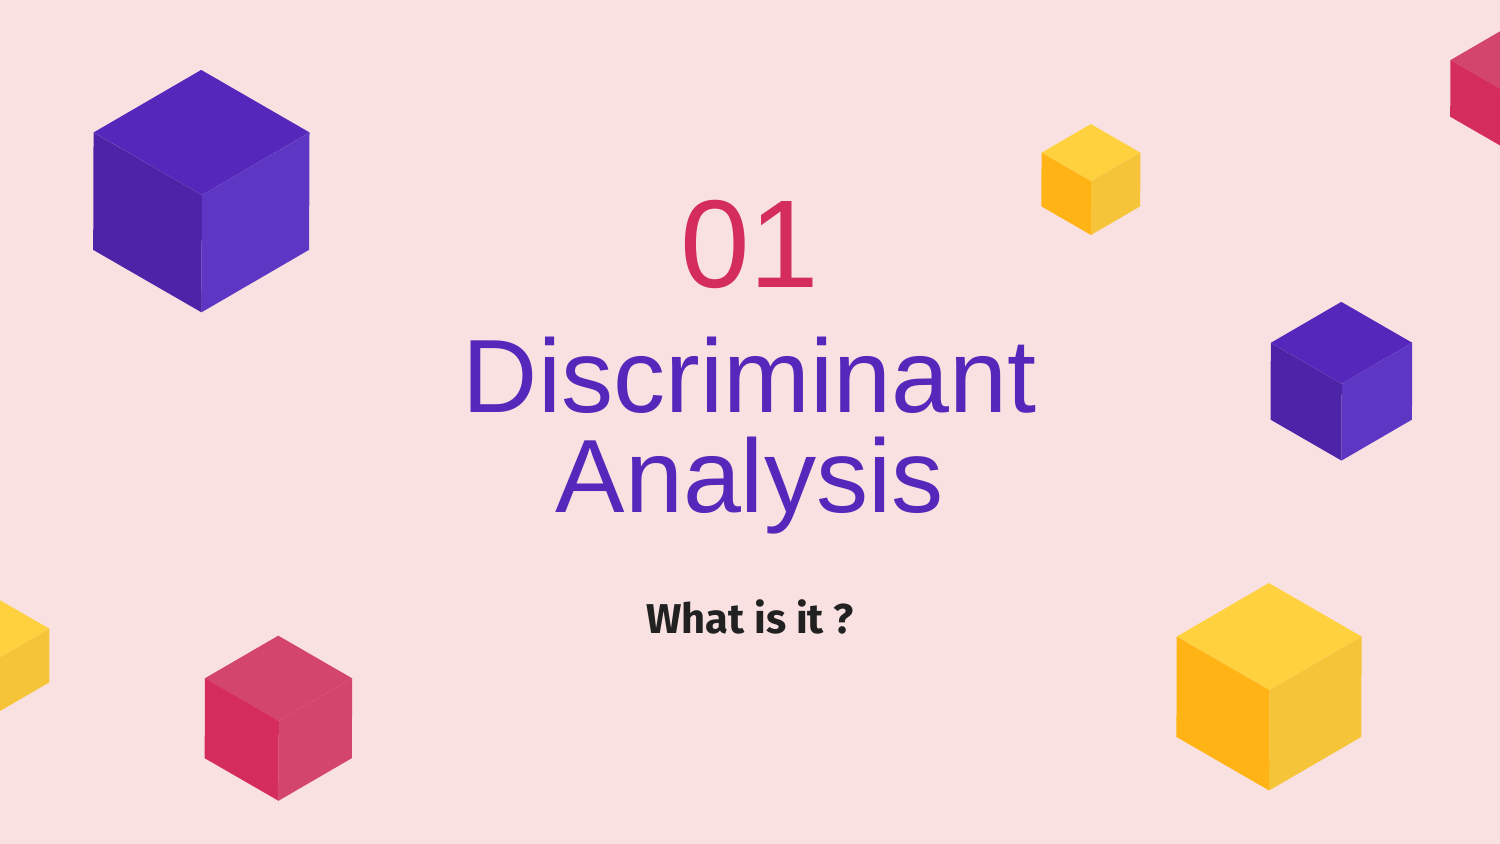

01

# Discriminant Analysis
What is it ?